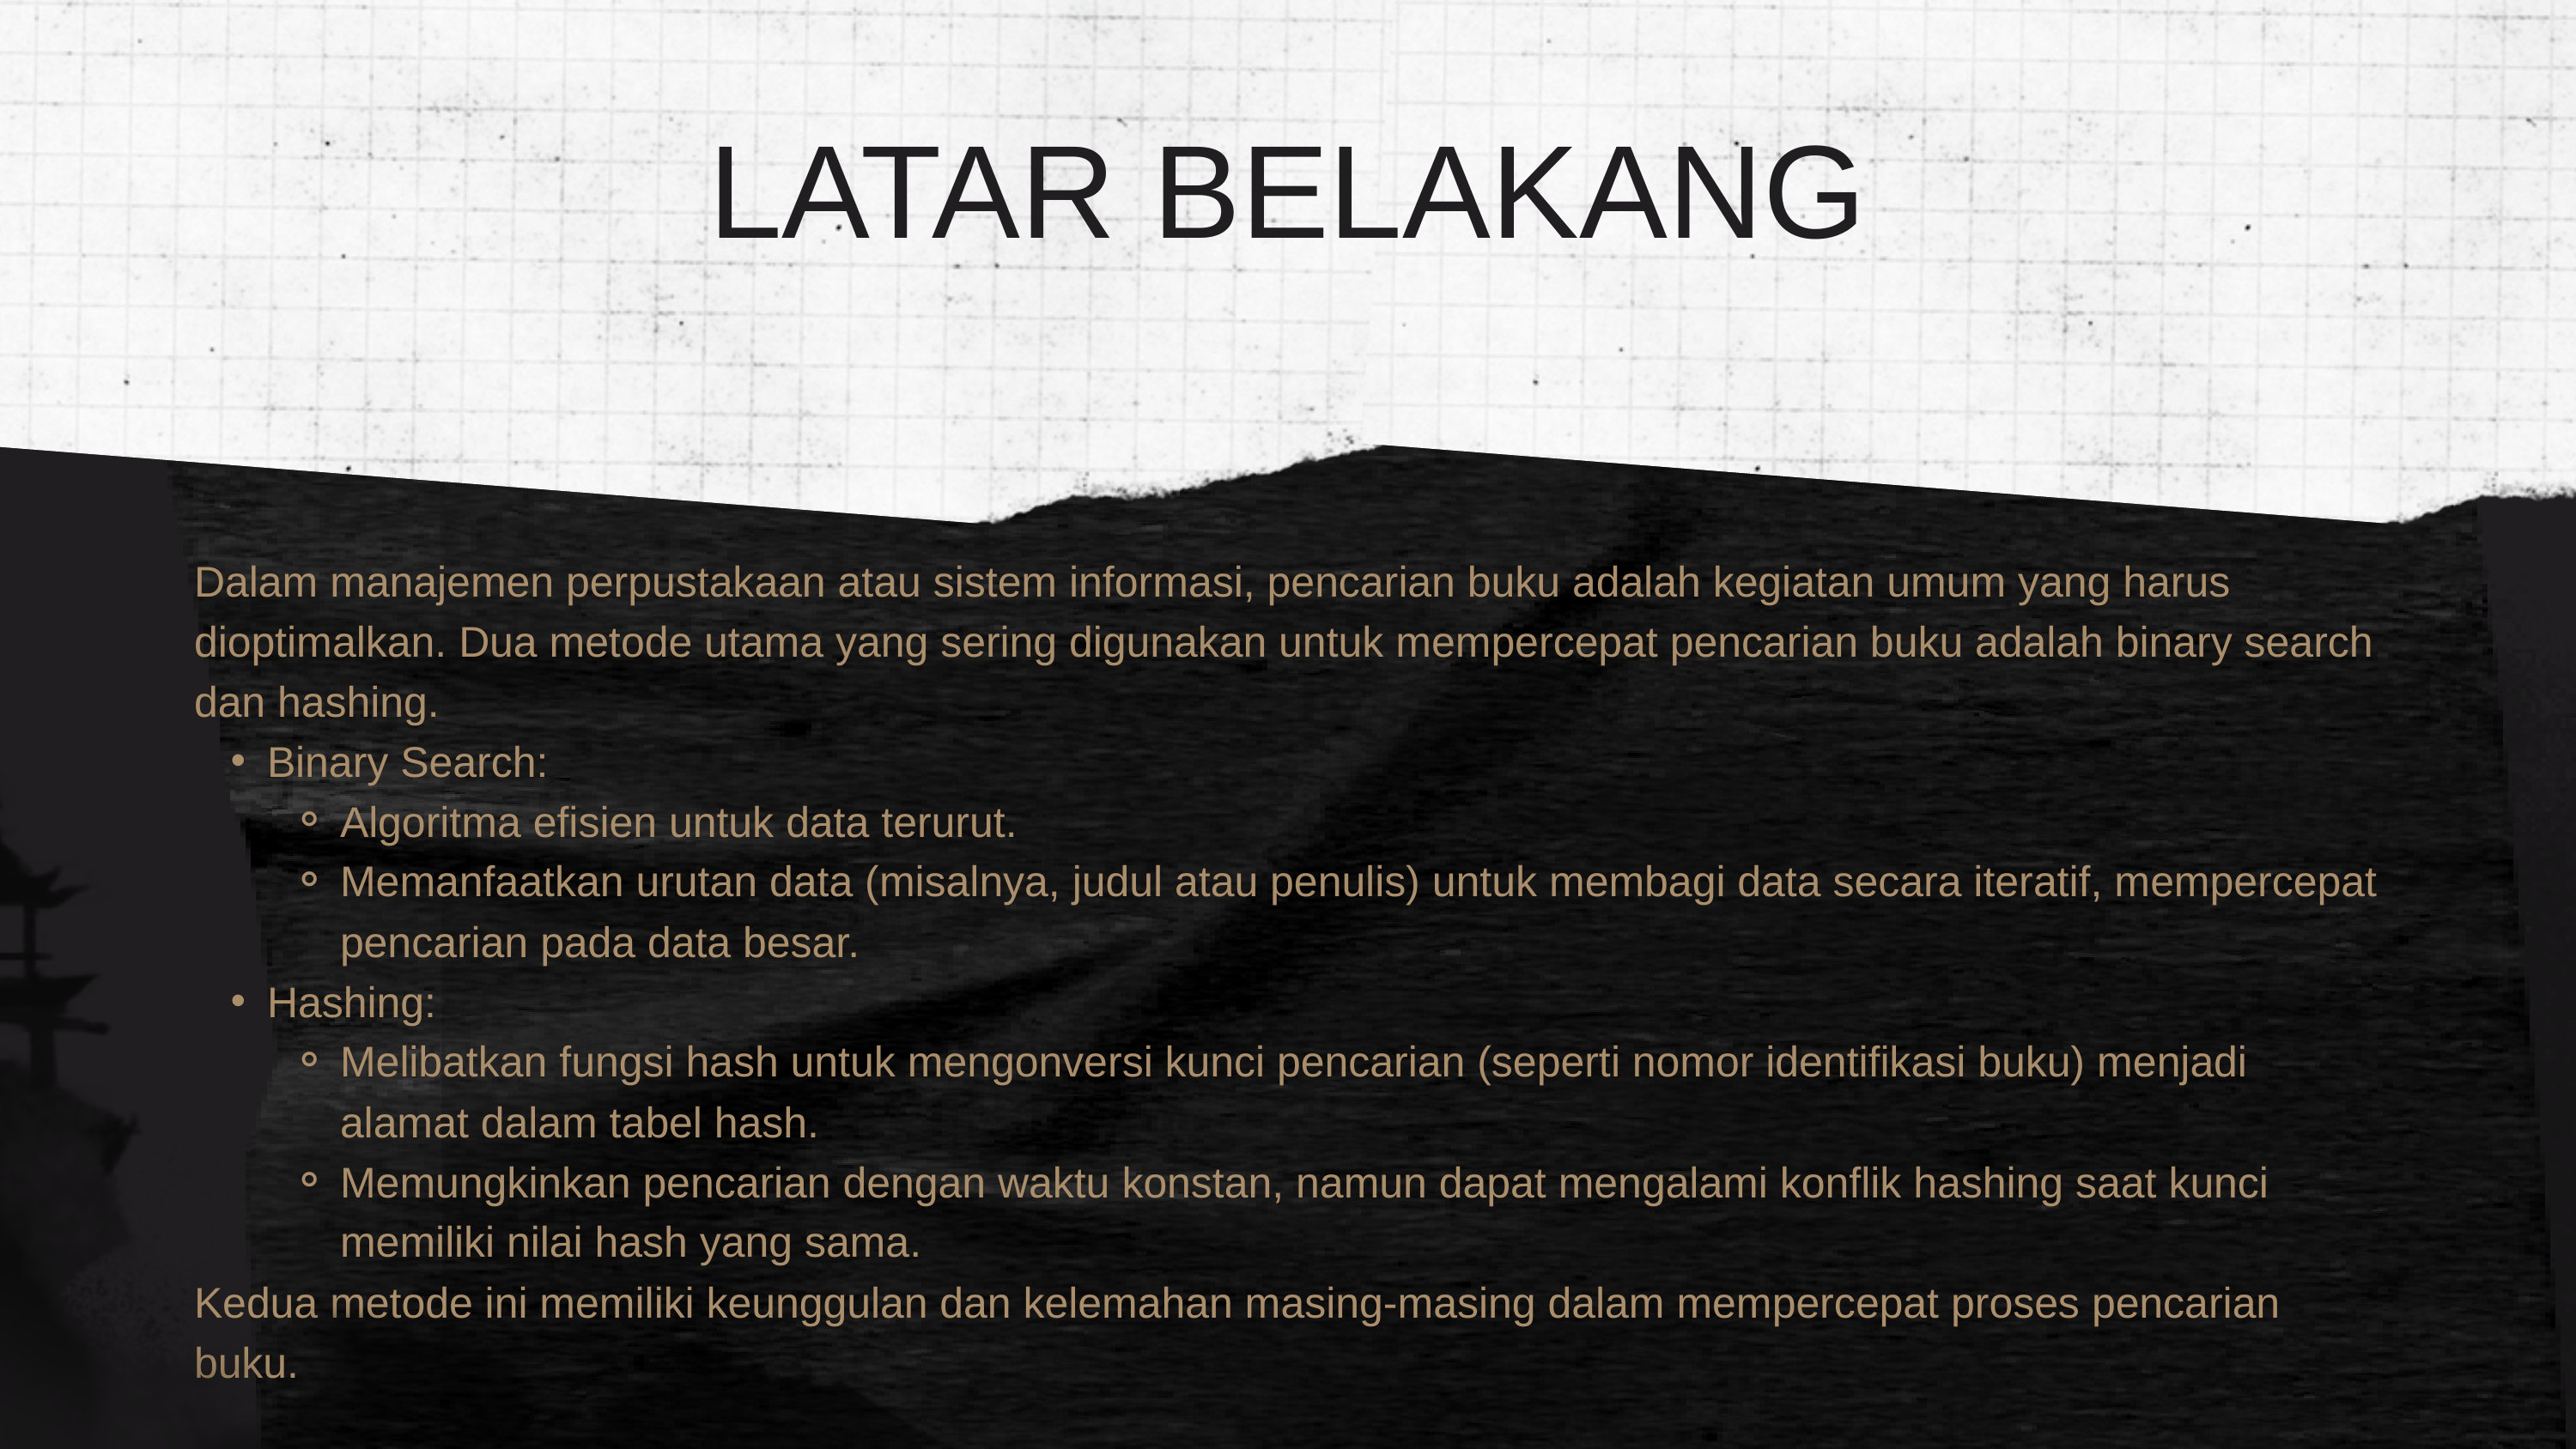

LATAR BELAKANG

Dalam manajemen perpustakaan atau sistem informasi, pencarian buku adalah kegiatan umum yang harus dioptimalkan. Dua metode utama yang sering digunakan untuk mempercepat pencarian buku adalah binary search dan hashing.
Binary Search:
Algoritma efisien untuk data terurut.
Memanfaatkan urutan data (misalnya, judul atau penulis) untuk membagi data secara iteratif, mempercepat pencarian pada data besar.
Hashing:
Melibatkan fungsi hash untuk mengonversi kunci pencarian (seperti nomor identifikasi buku) menjadi alamat dalam tabel hash.
Memungkinkan pencarian dengan waktu konstan, namun dapat mengalami konflik hashing saat kunci memiliki nilai hash yang sama.
Kedua metode ini memiliki keunggulan dan kelemahan masing-masing dalam mempercepat proses pencarian buku.